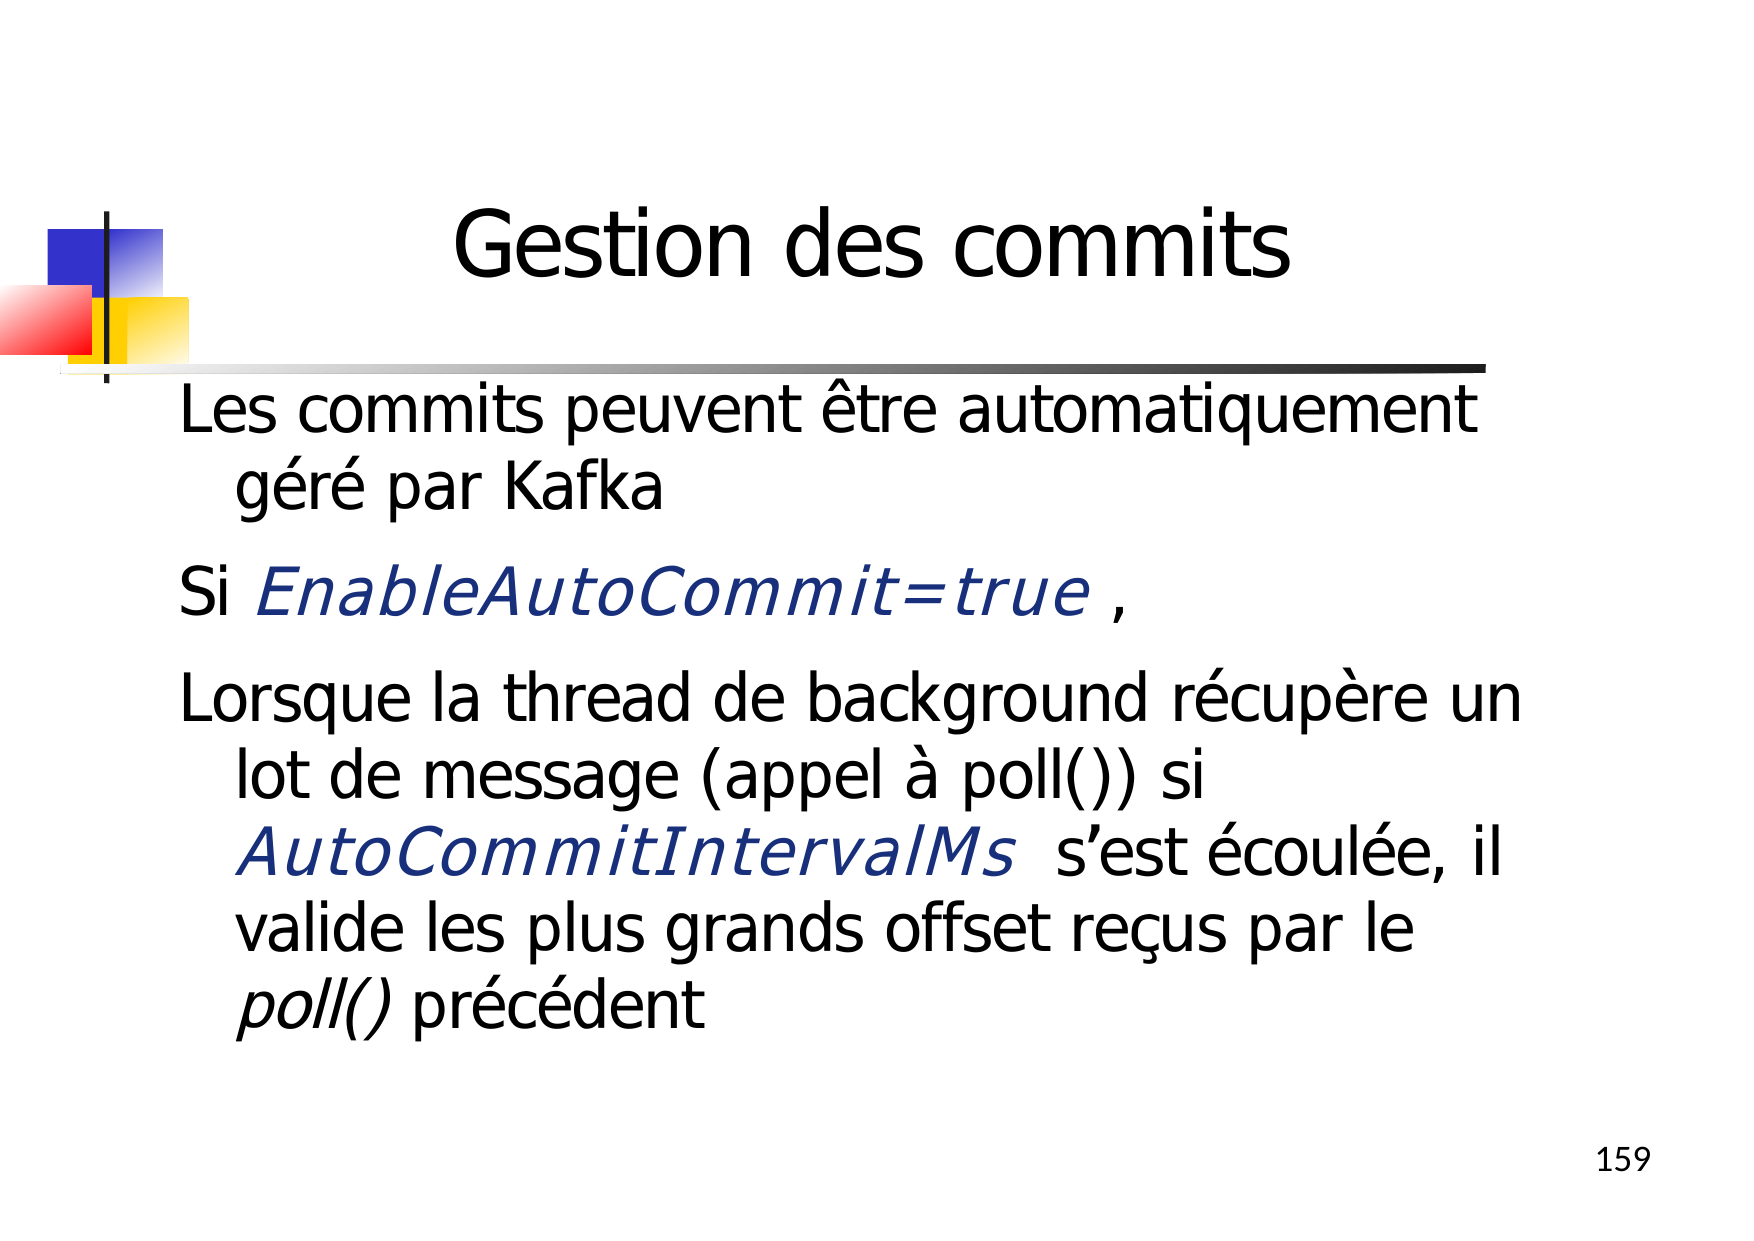

Gestion des commits
Les commits peuvent être automatiquement géré par Kafka
Si EnableAutoCommit=true ,
Lorsque la thread de background récupère un lot de message (appel à poll()) si AutoCommitIntervalMs  s’est écoulée, il valide les plus grands offset reçus par le poll() précédent